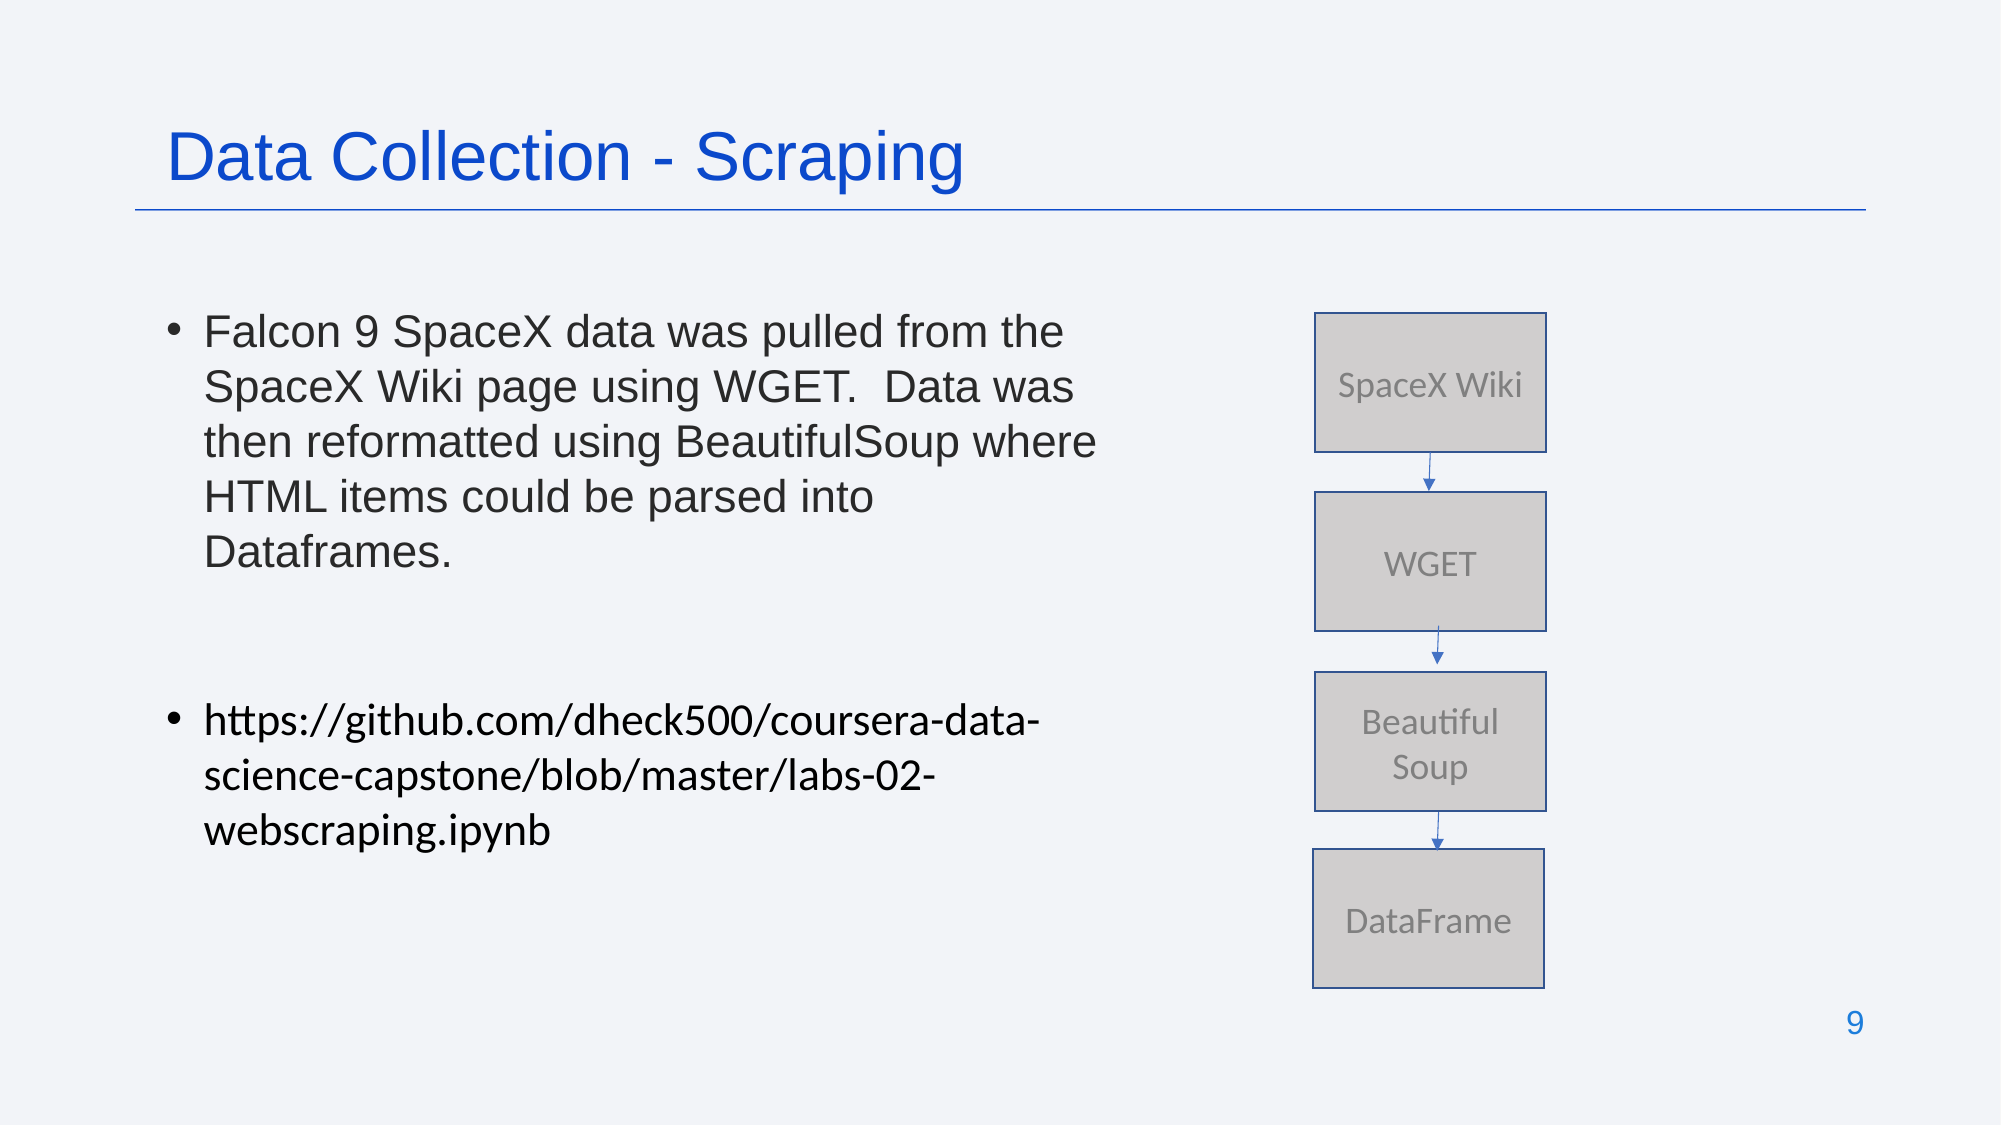

Data Collection - Scraping
Falcon 9 SpaceX data was pulled from the SpaceX Wiki page using WGET.  Data was then reformatted using BeautifulSoup where HTML items could be parsed into Dataframes.

https://github.com/dheck500/coursera-data-science-capstone/blob/master/labs-02-webscraping.ipynb
SpaceX Wiki
WGET
Beautiful Soup
DataFrame
9